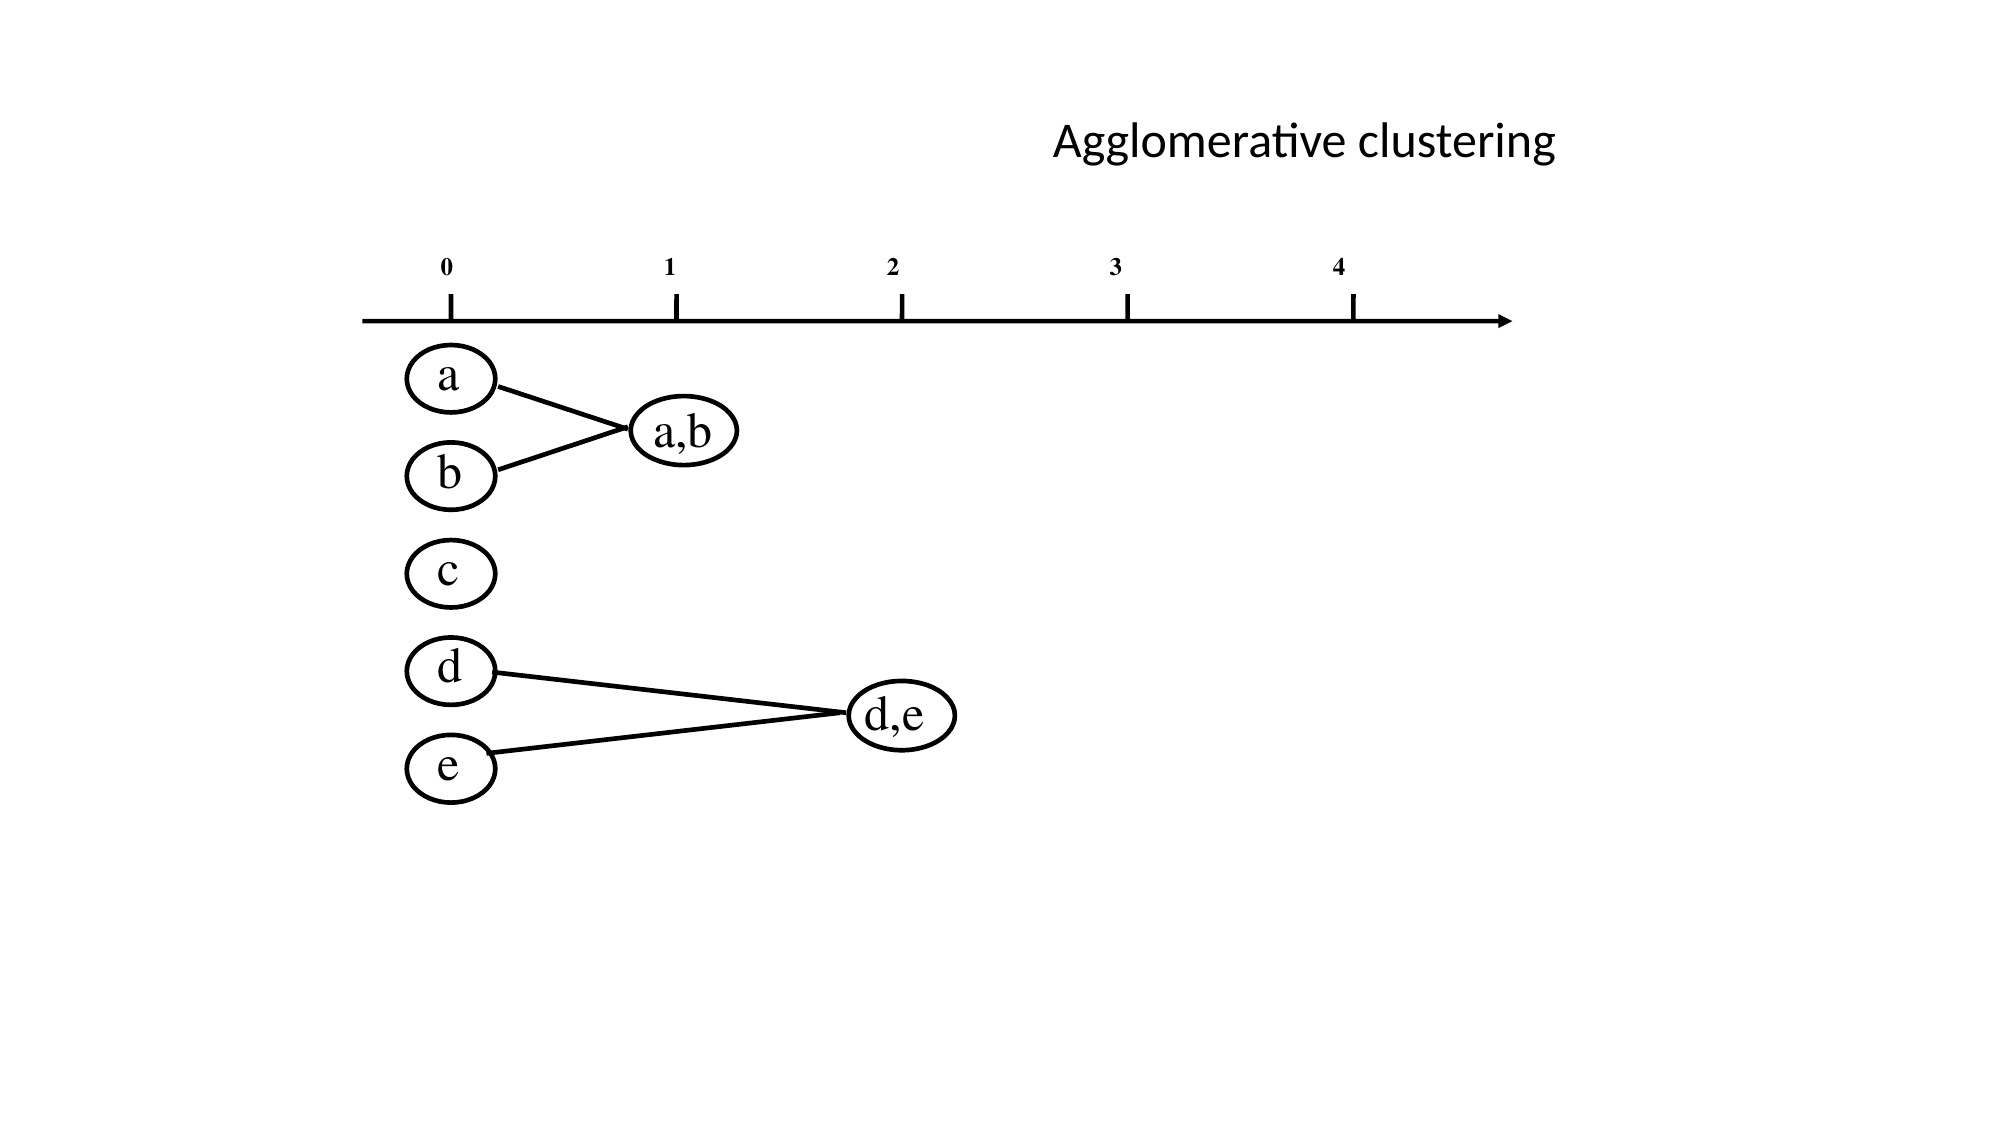

Agglomerative clustering
0
1
2
3
4

a

a,b

b

c

d

d,e

e